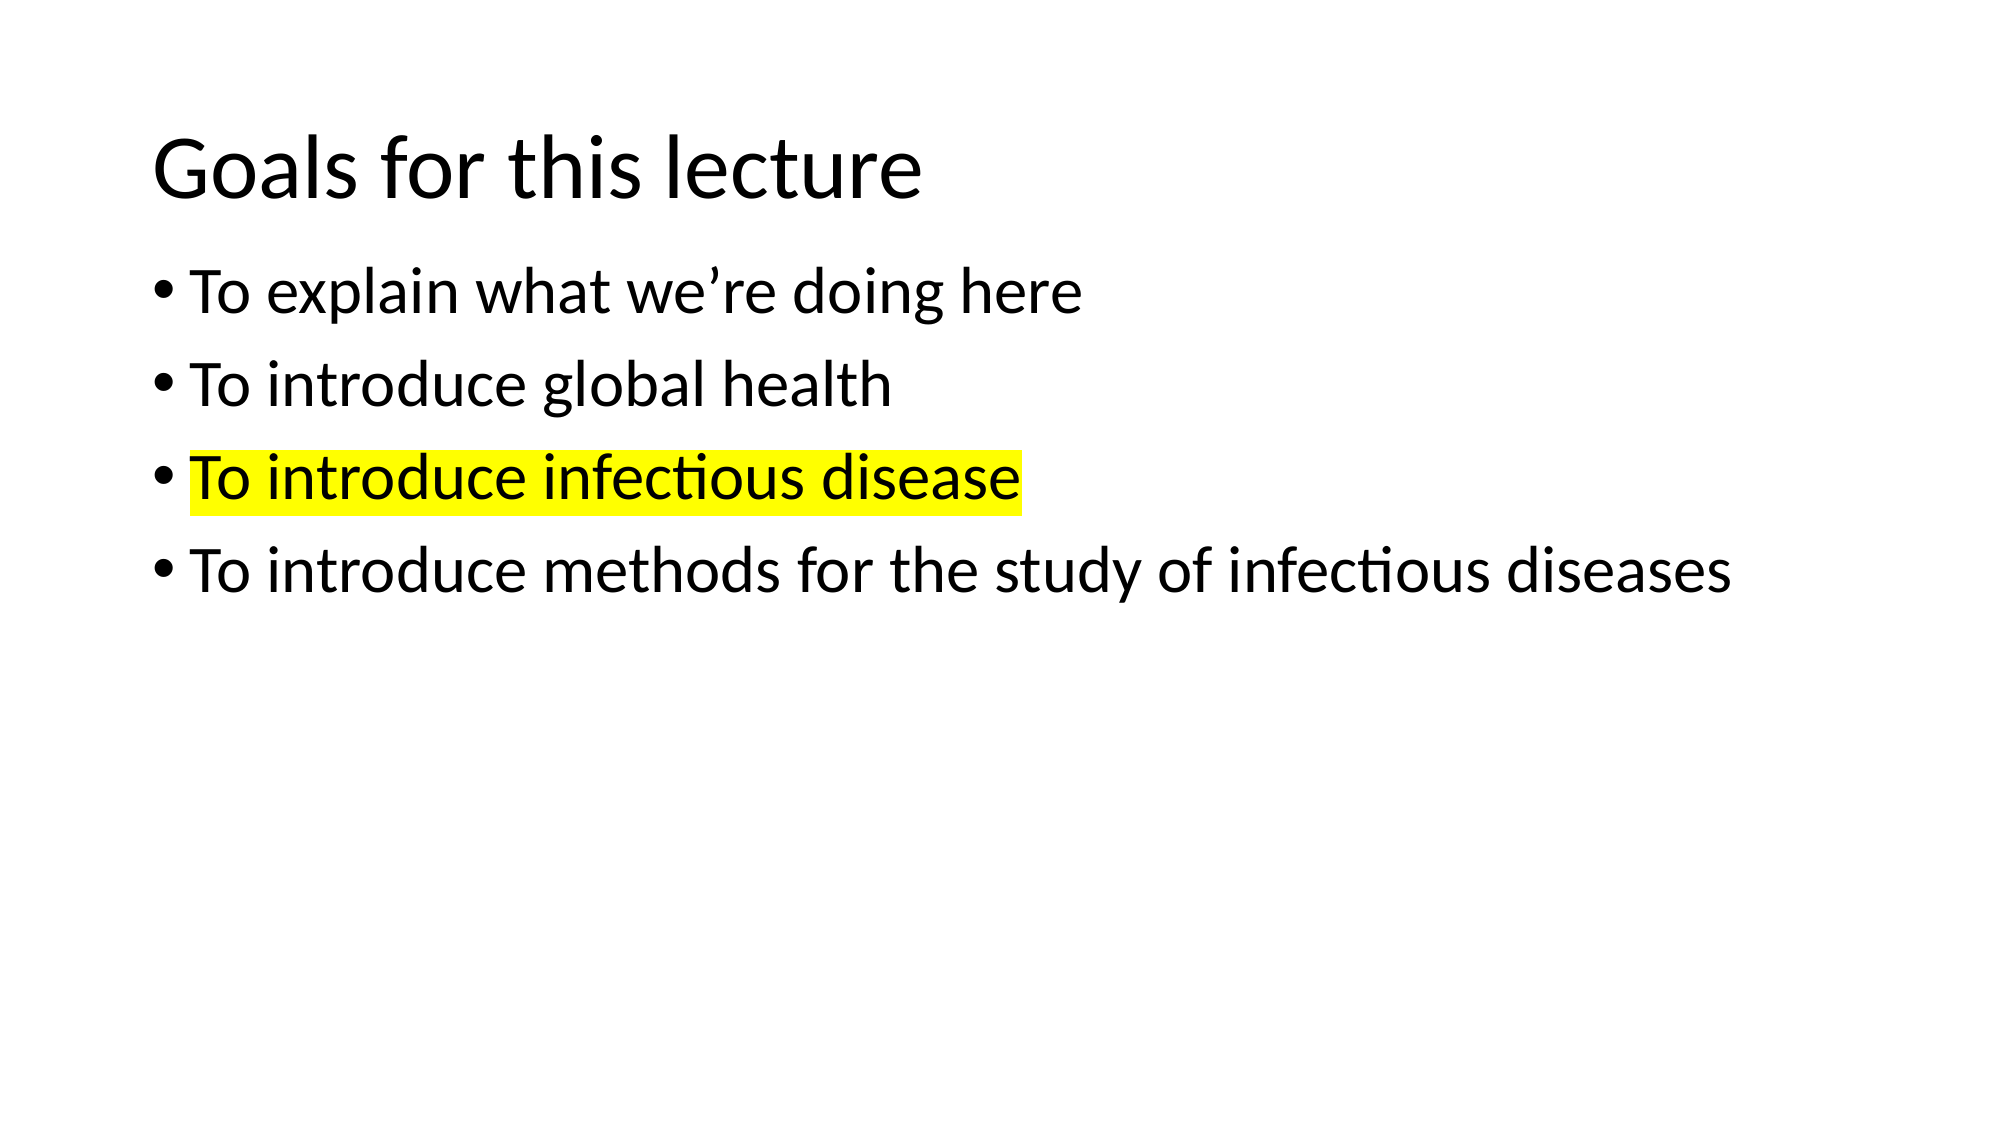

# Goals for this lecture
To explain what we’re doing here
To introduce global health
To introduce infectious disease
To introduce methods for the study of infectious diseases